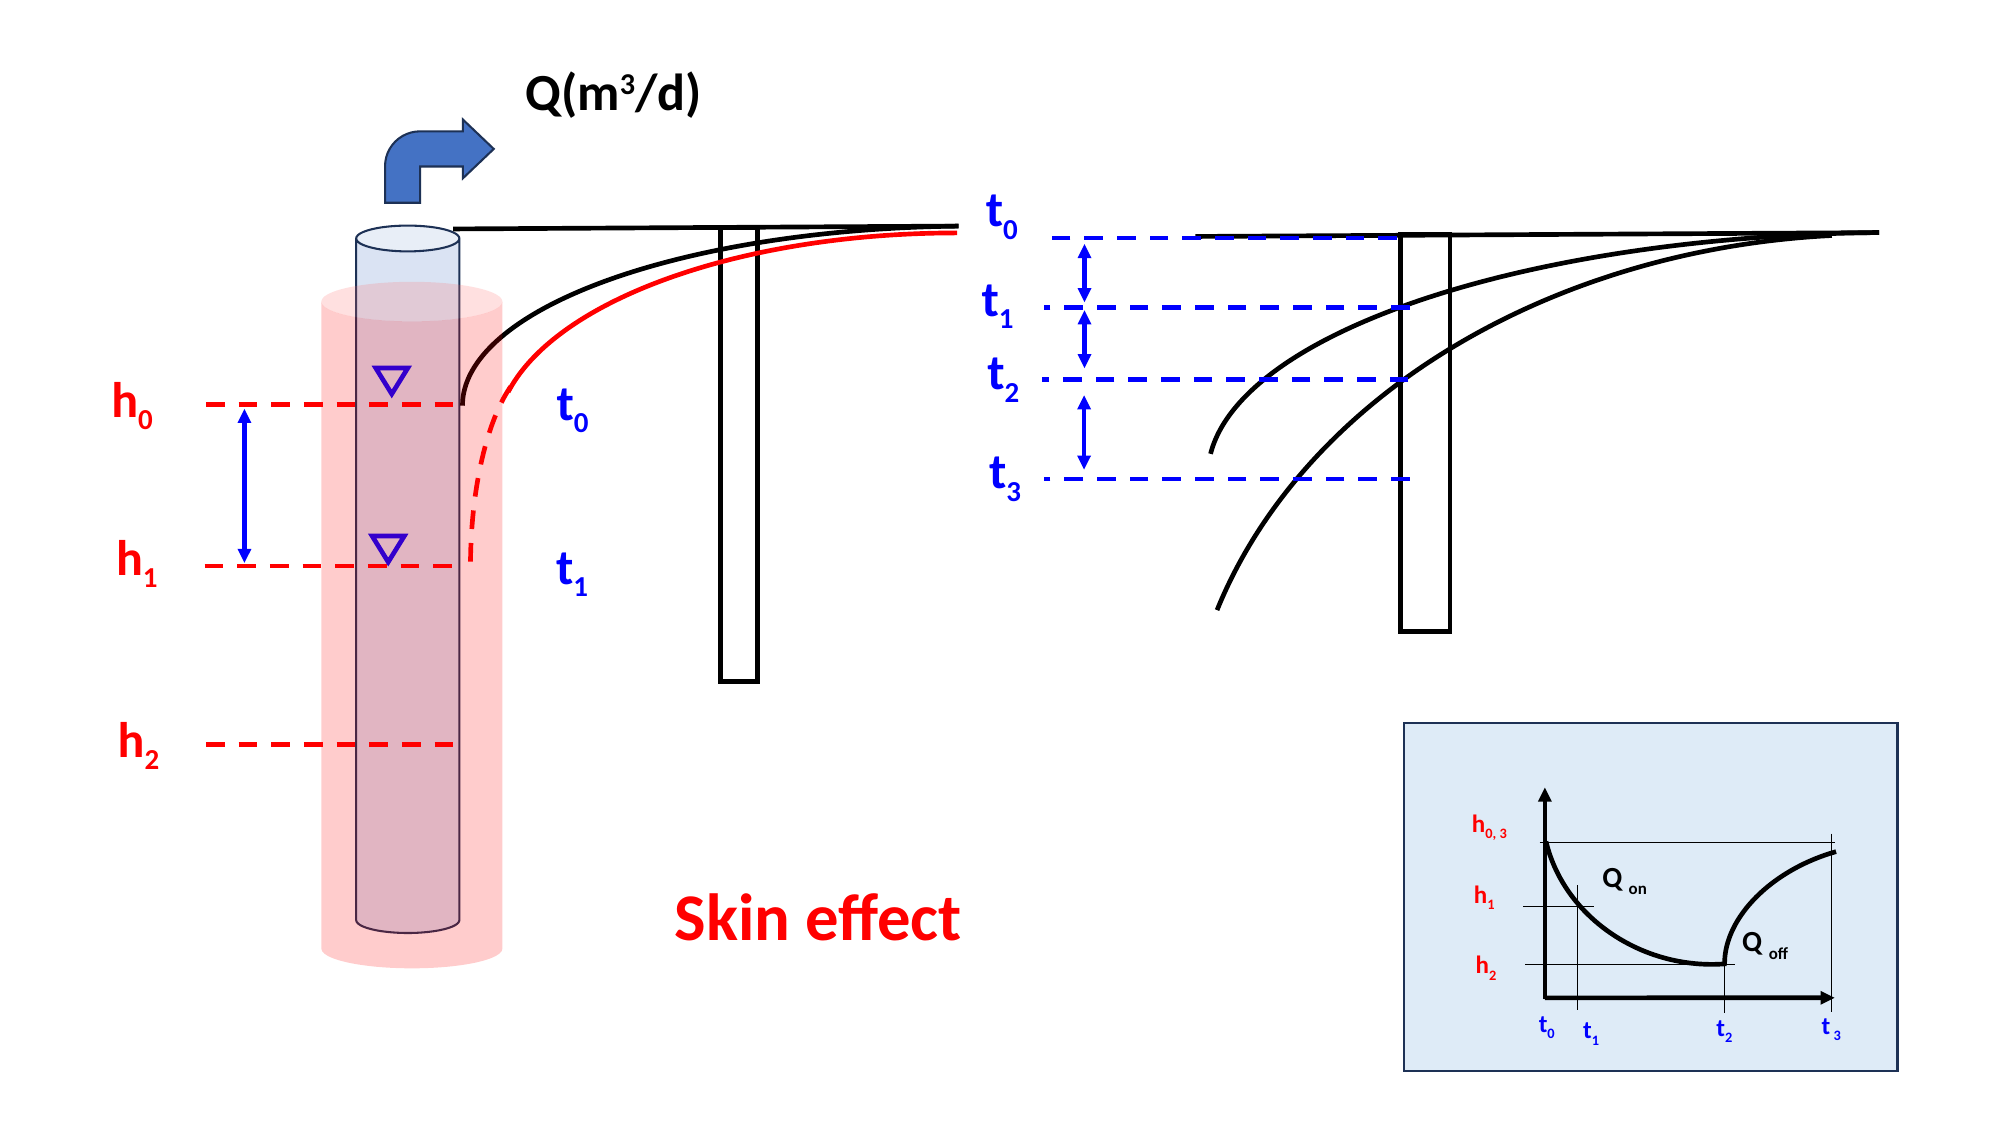

Q(m3/d)

t0

t1

Skin effect

t0

t1
t2
h0
t3
h1

h0, 3

Q on
h1
Q off
h2
t0
t 3
t2
t1
h2